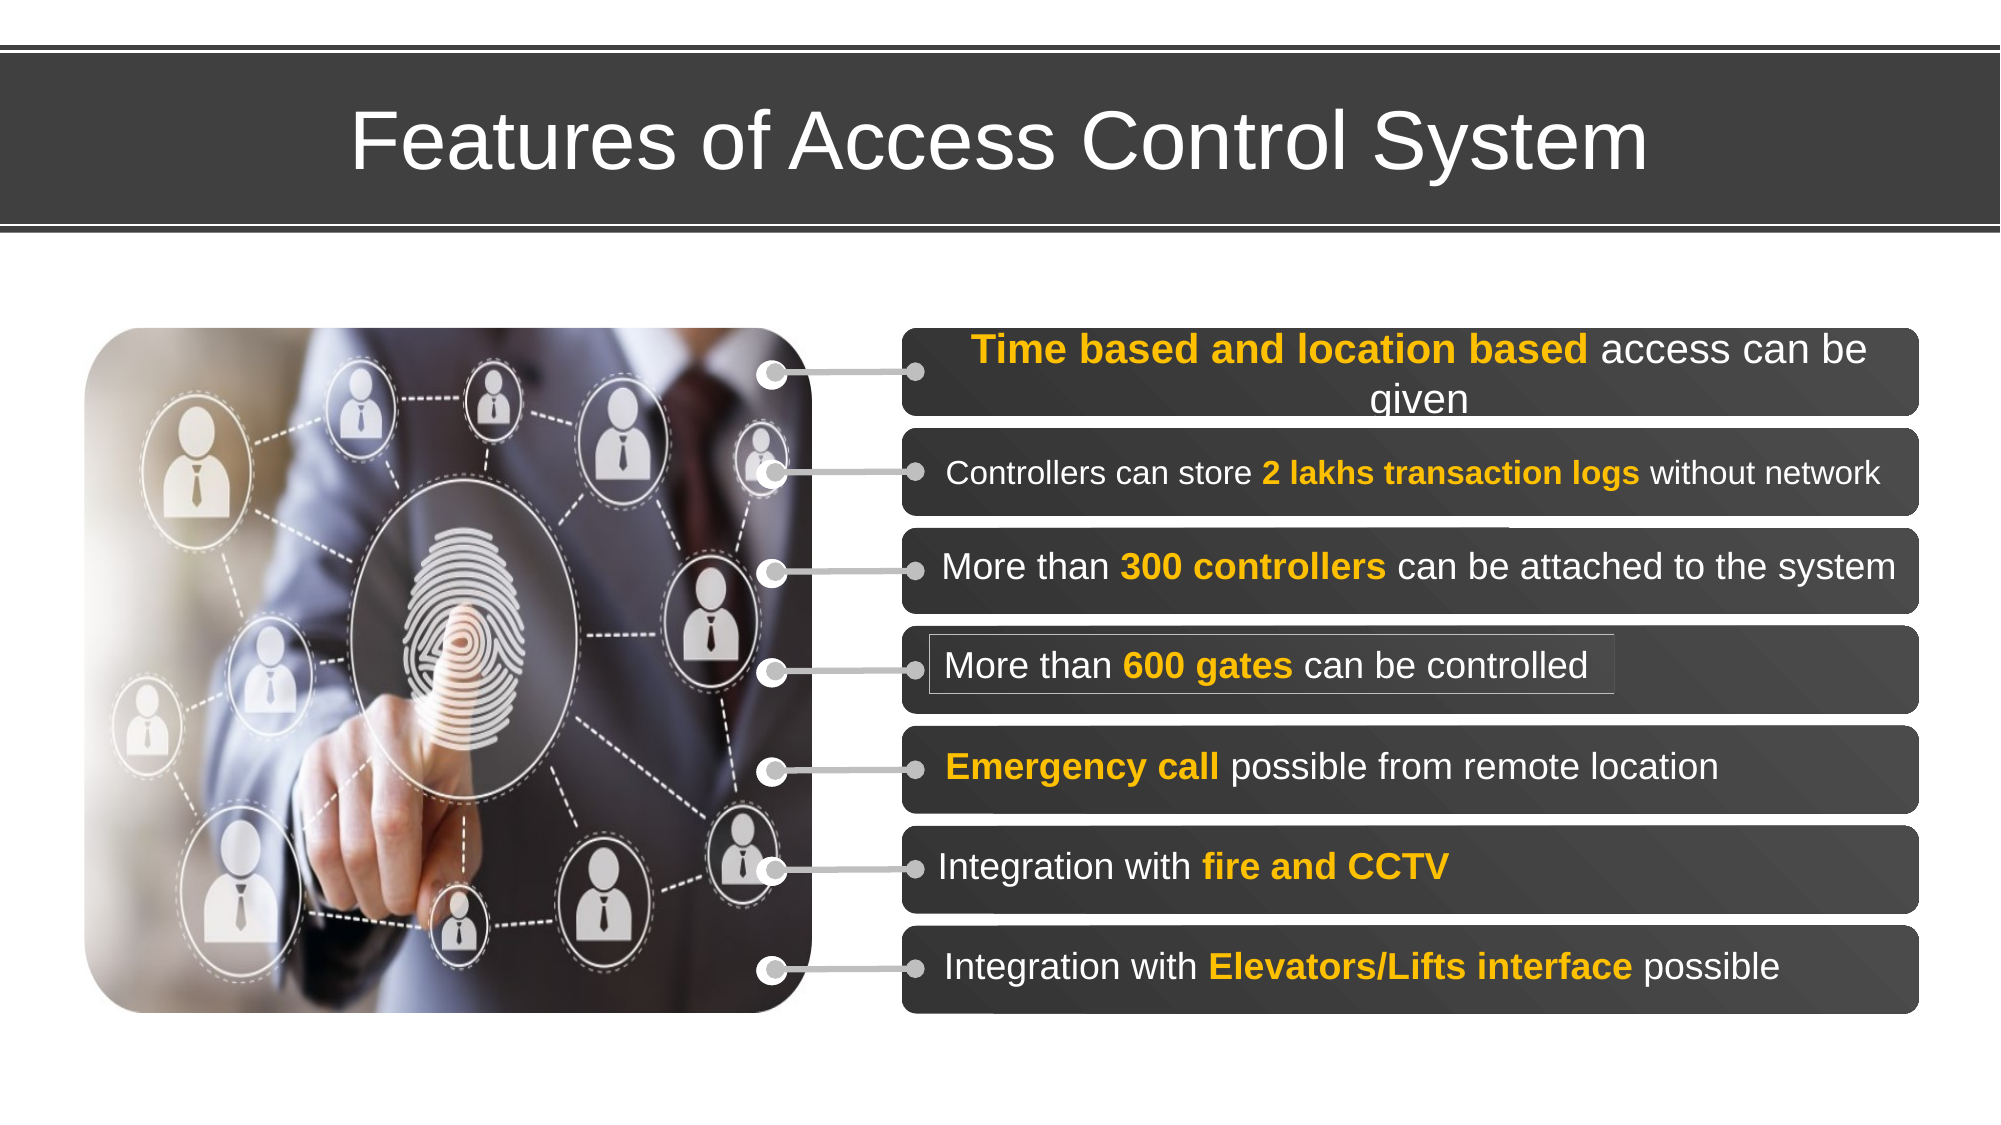

# Features of Access Control System
Time based and location based access can be given

Controllers can store 2 lakhs transaction logs without network

More than 300 controllers can be attached to the system

More than 600 gates can be controlled

Emergency call possible from remote location

Integration with fire and CCTV

Integration with Elevators/Lifts interface possible